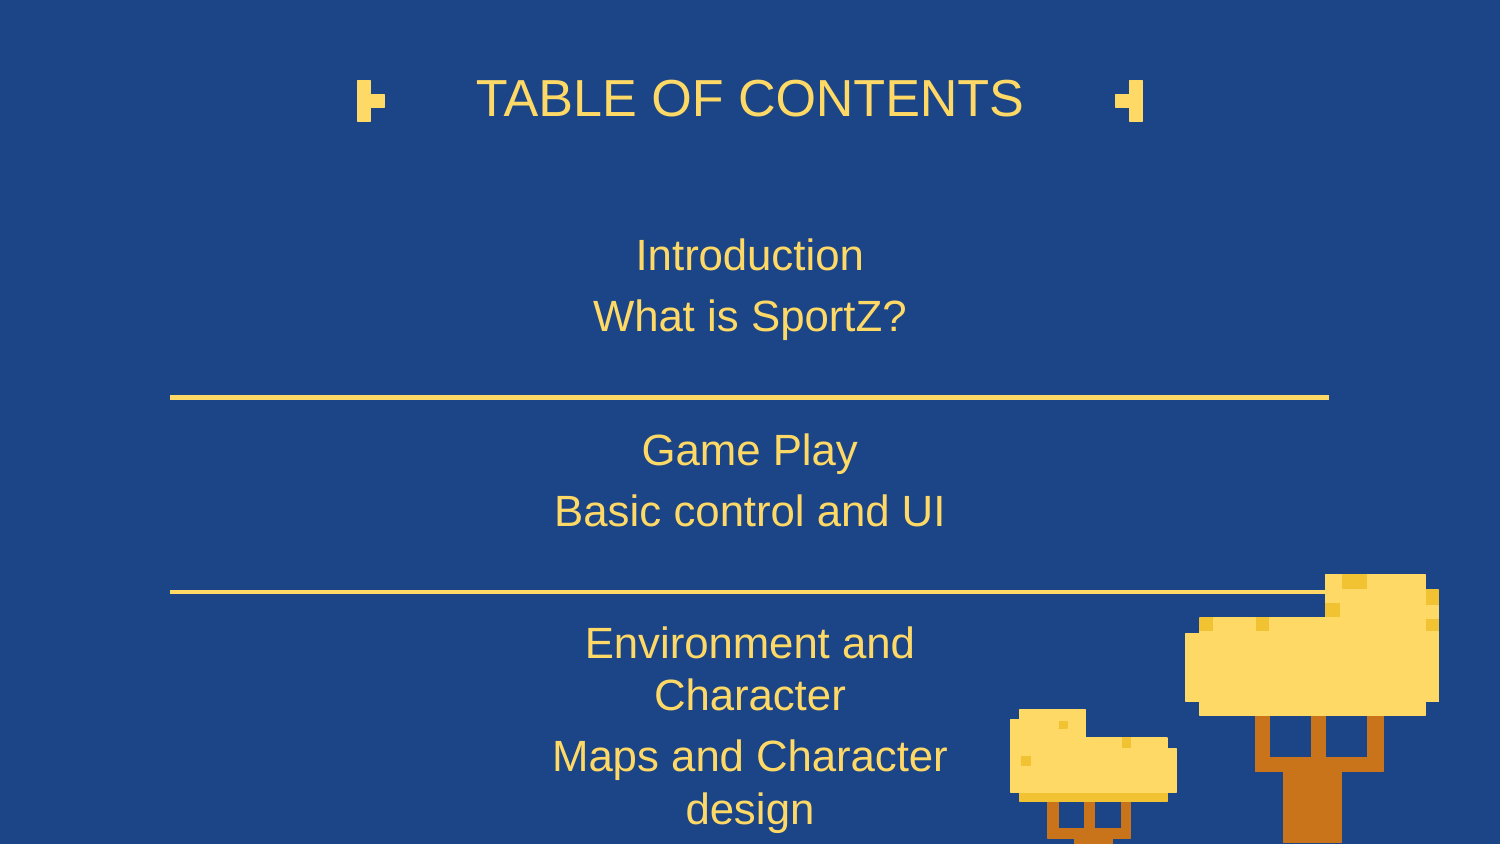

# TABLE OF CONTENTS

Introduction
What is SportZ?
Game Play
Basic control and UI
Environment and Character
Maps and Character design